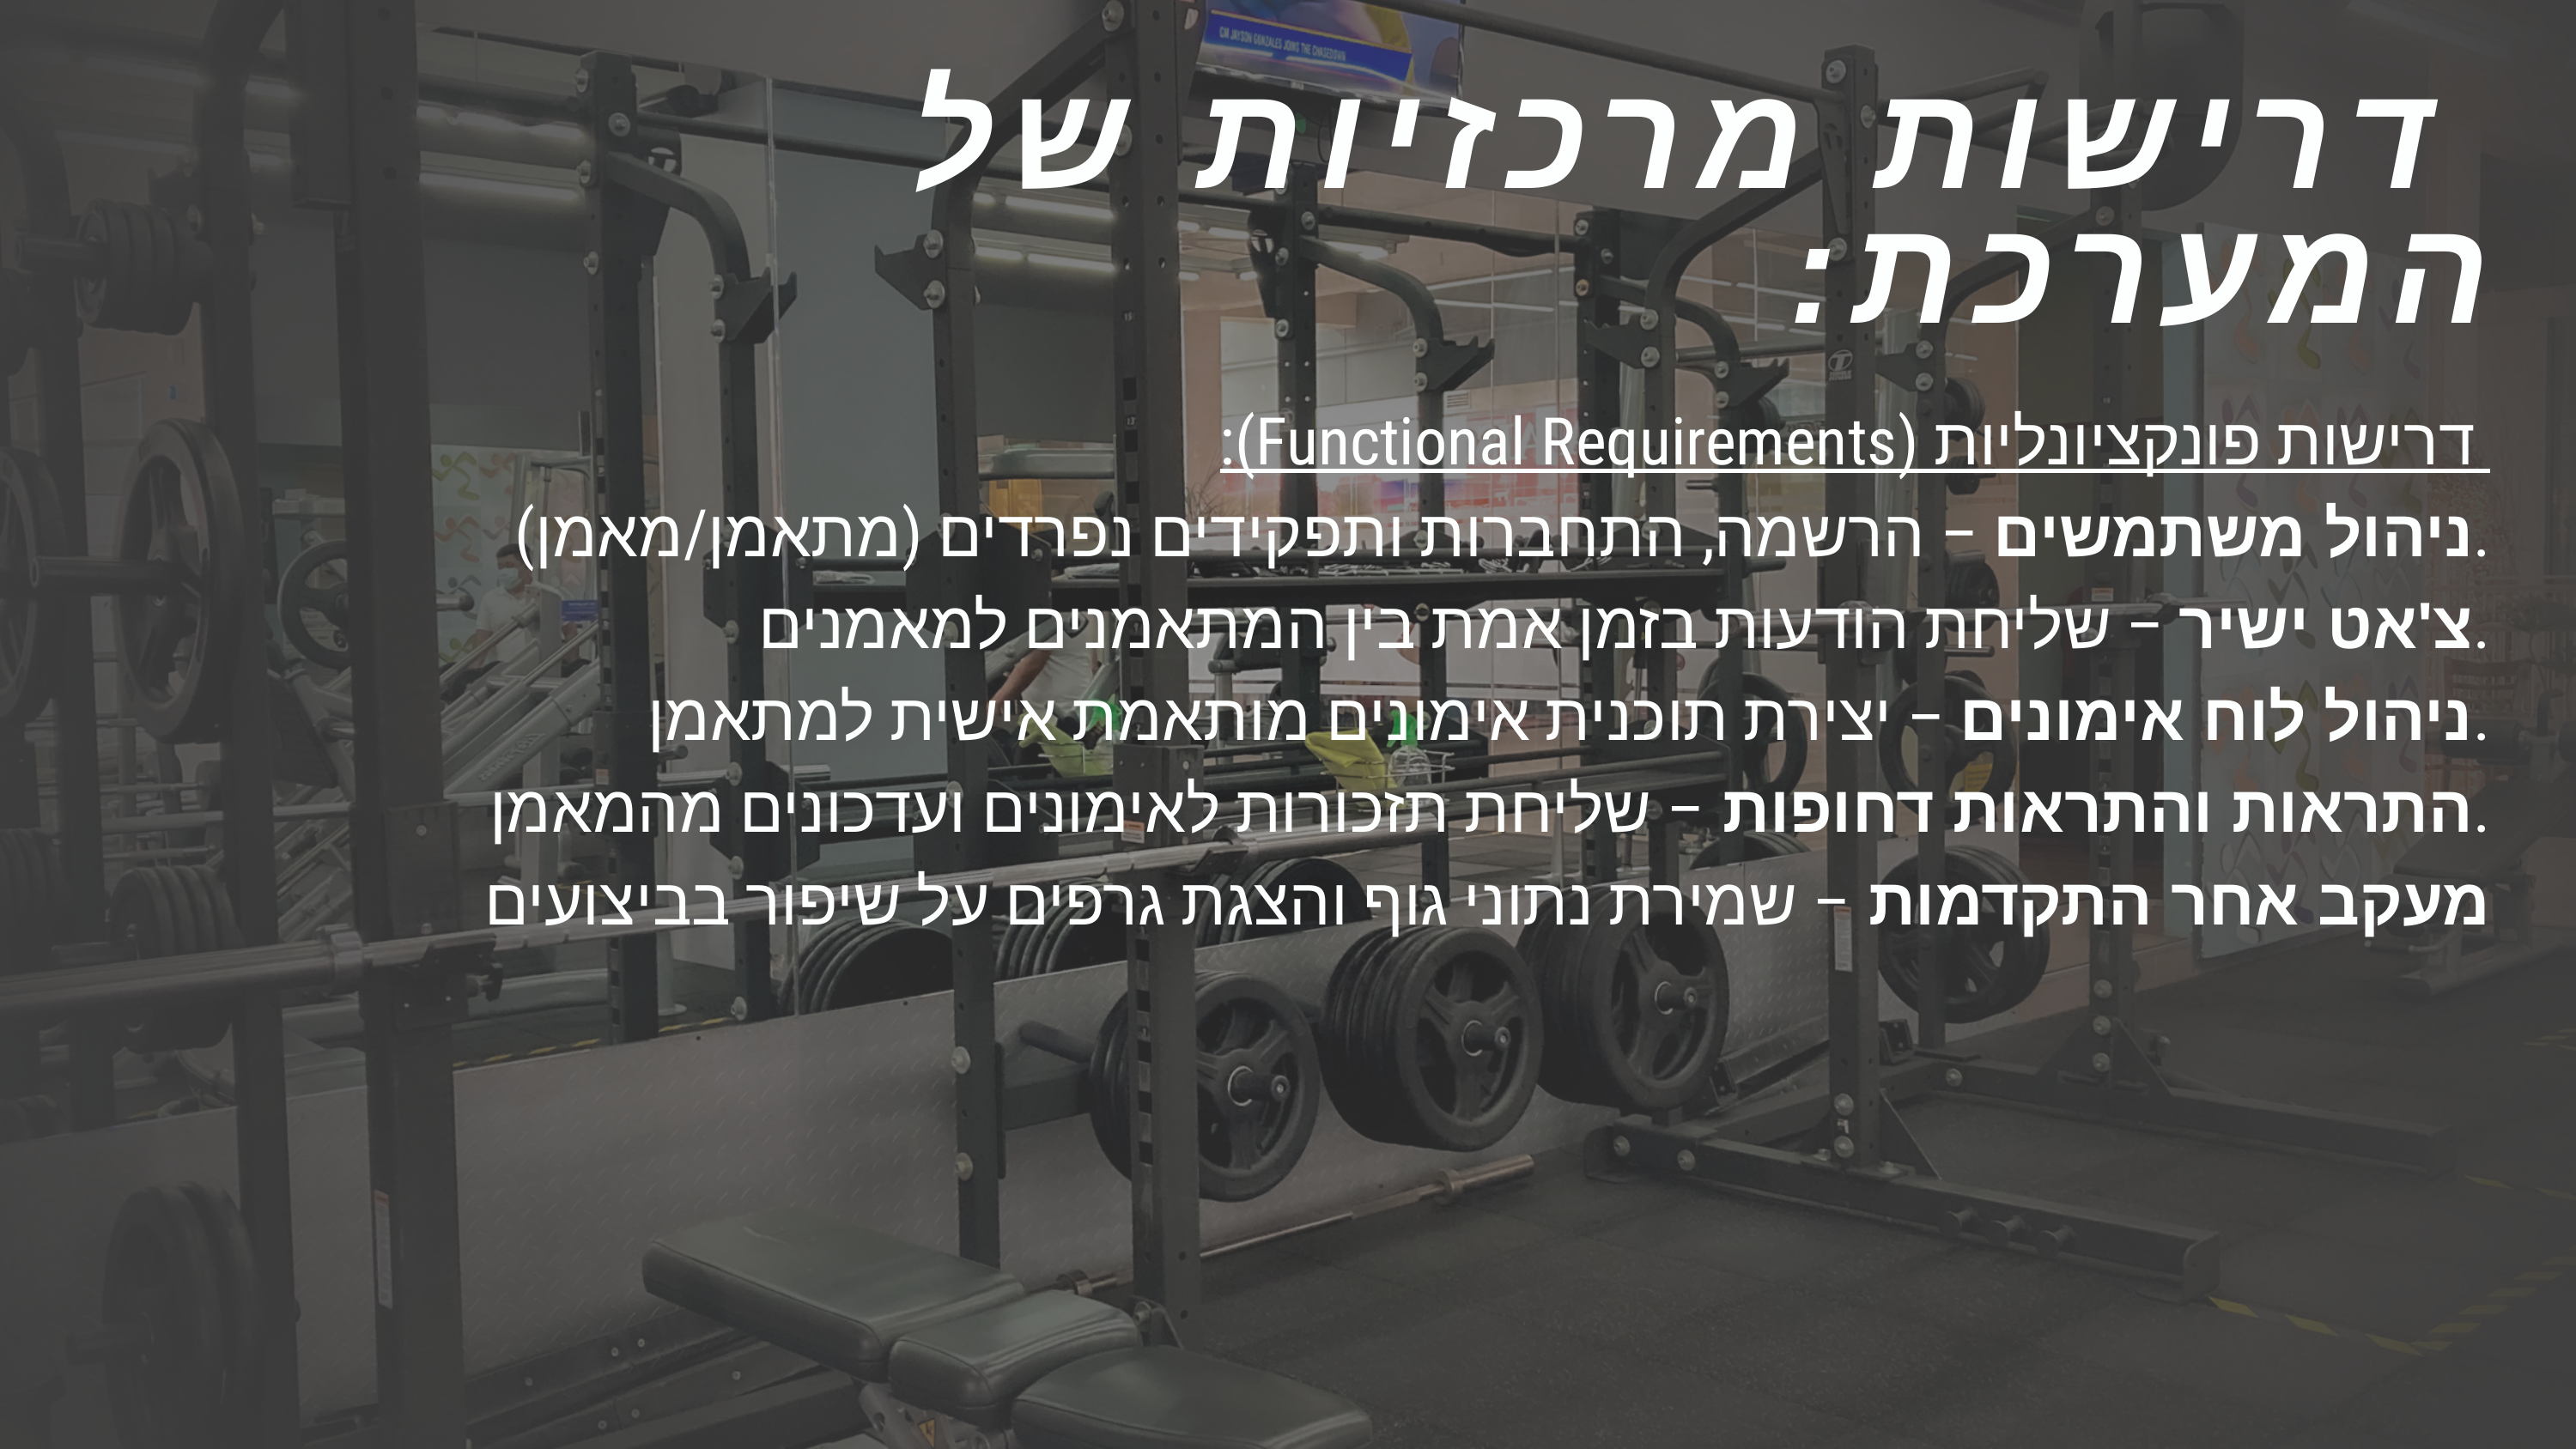

דרישות מרכזיות של המערכת:
 דרישות פונקציונליות (Functional Requirements):
 ניהול משתמשים – הרשמה, התחברות ותפקידים נפרדים (מתאמן/מאמן).
 צ'אט ישיר – שליחת הודעות בזמן אמת בין המתאמנים למאמנים.
 ניהול לוח אימונים – יצירת תוכנית אימונים מותאמת אישית למתאמן.
 התראות והתראות דחופות – שליחת תזכורות לאימונים ועדכונים מהמאמן.
 מעקב אחר התקדמות – שמירת נתוני גוף והצגת גרפים על שיפור בביצועים